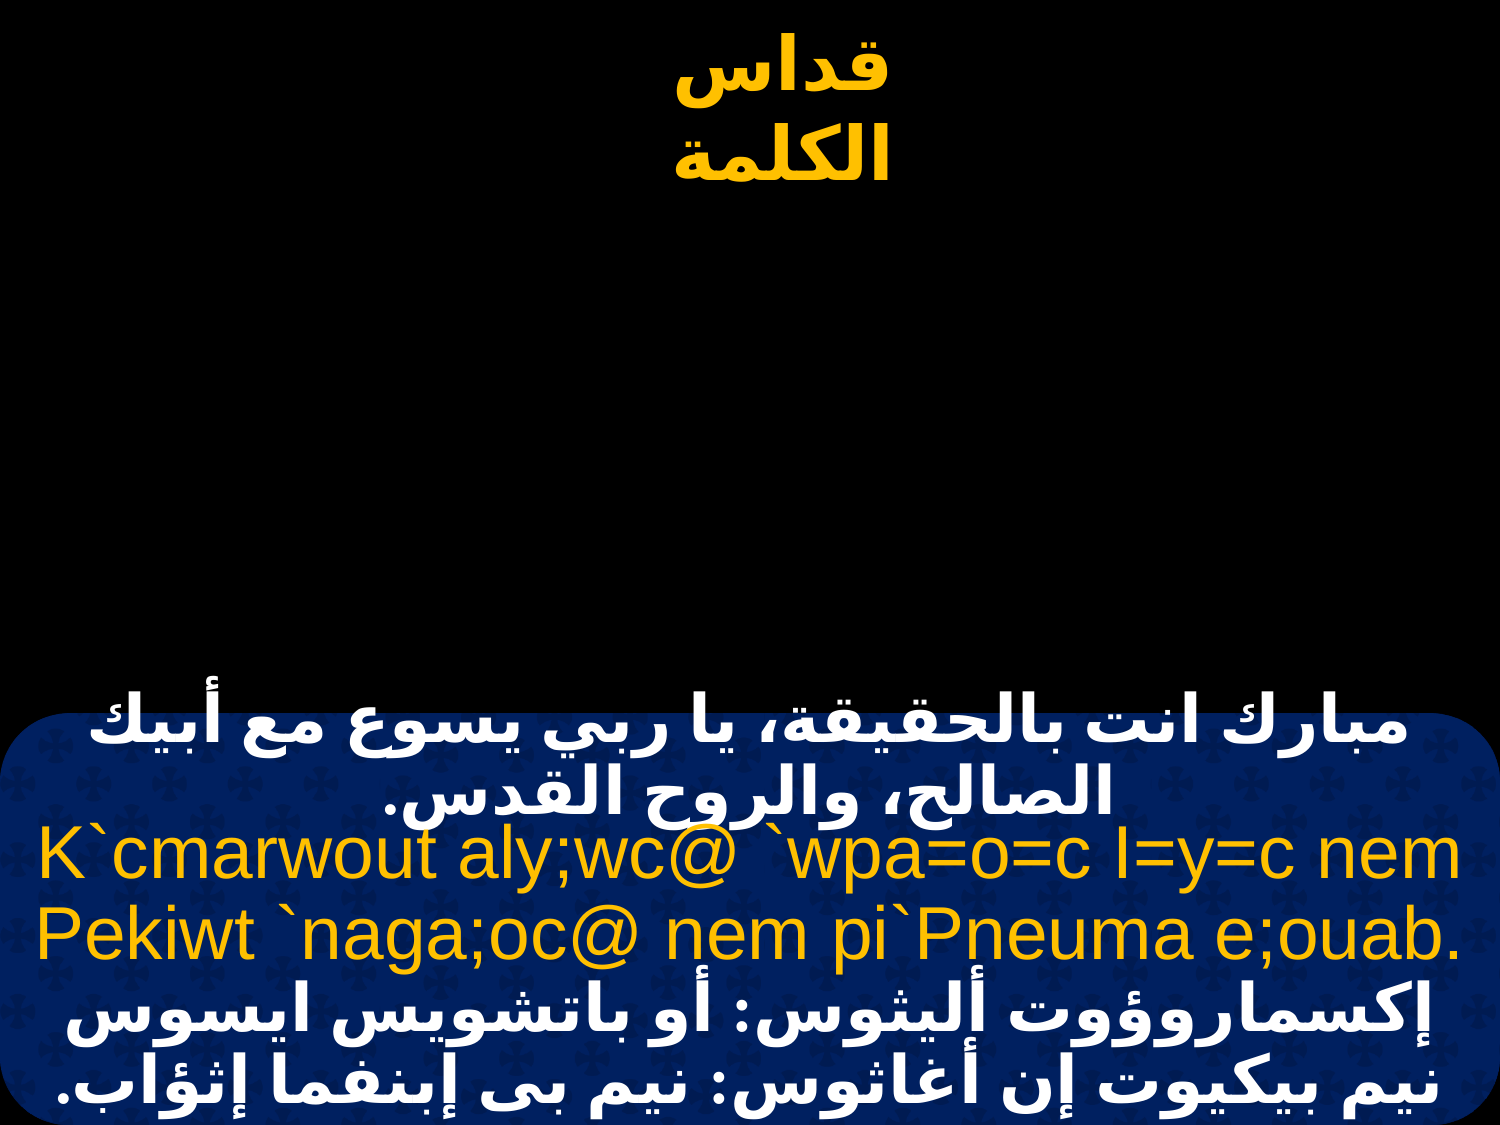

# مبارك انت بالحقيقة، يا ربي يسوع مع أبيك الصالح، والروح القدس.
K`cmarwout aly;wc@ `wpa=o=c I=y=c nem Pekiwt `naga;oc@ nem pi`Pneuma e;ouab.
إكسماروؤوت أليثوس: أو باتشويس ايسوس نيم بيكيوت إن أغاثوس: نيم بى إبنفما إثؤاب.